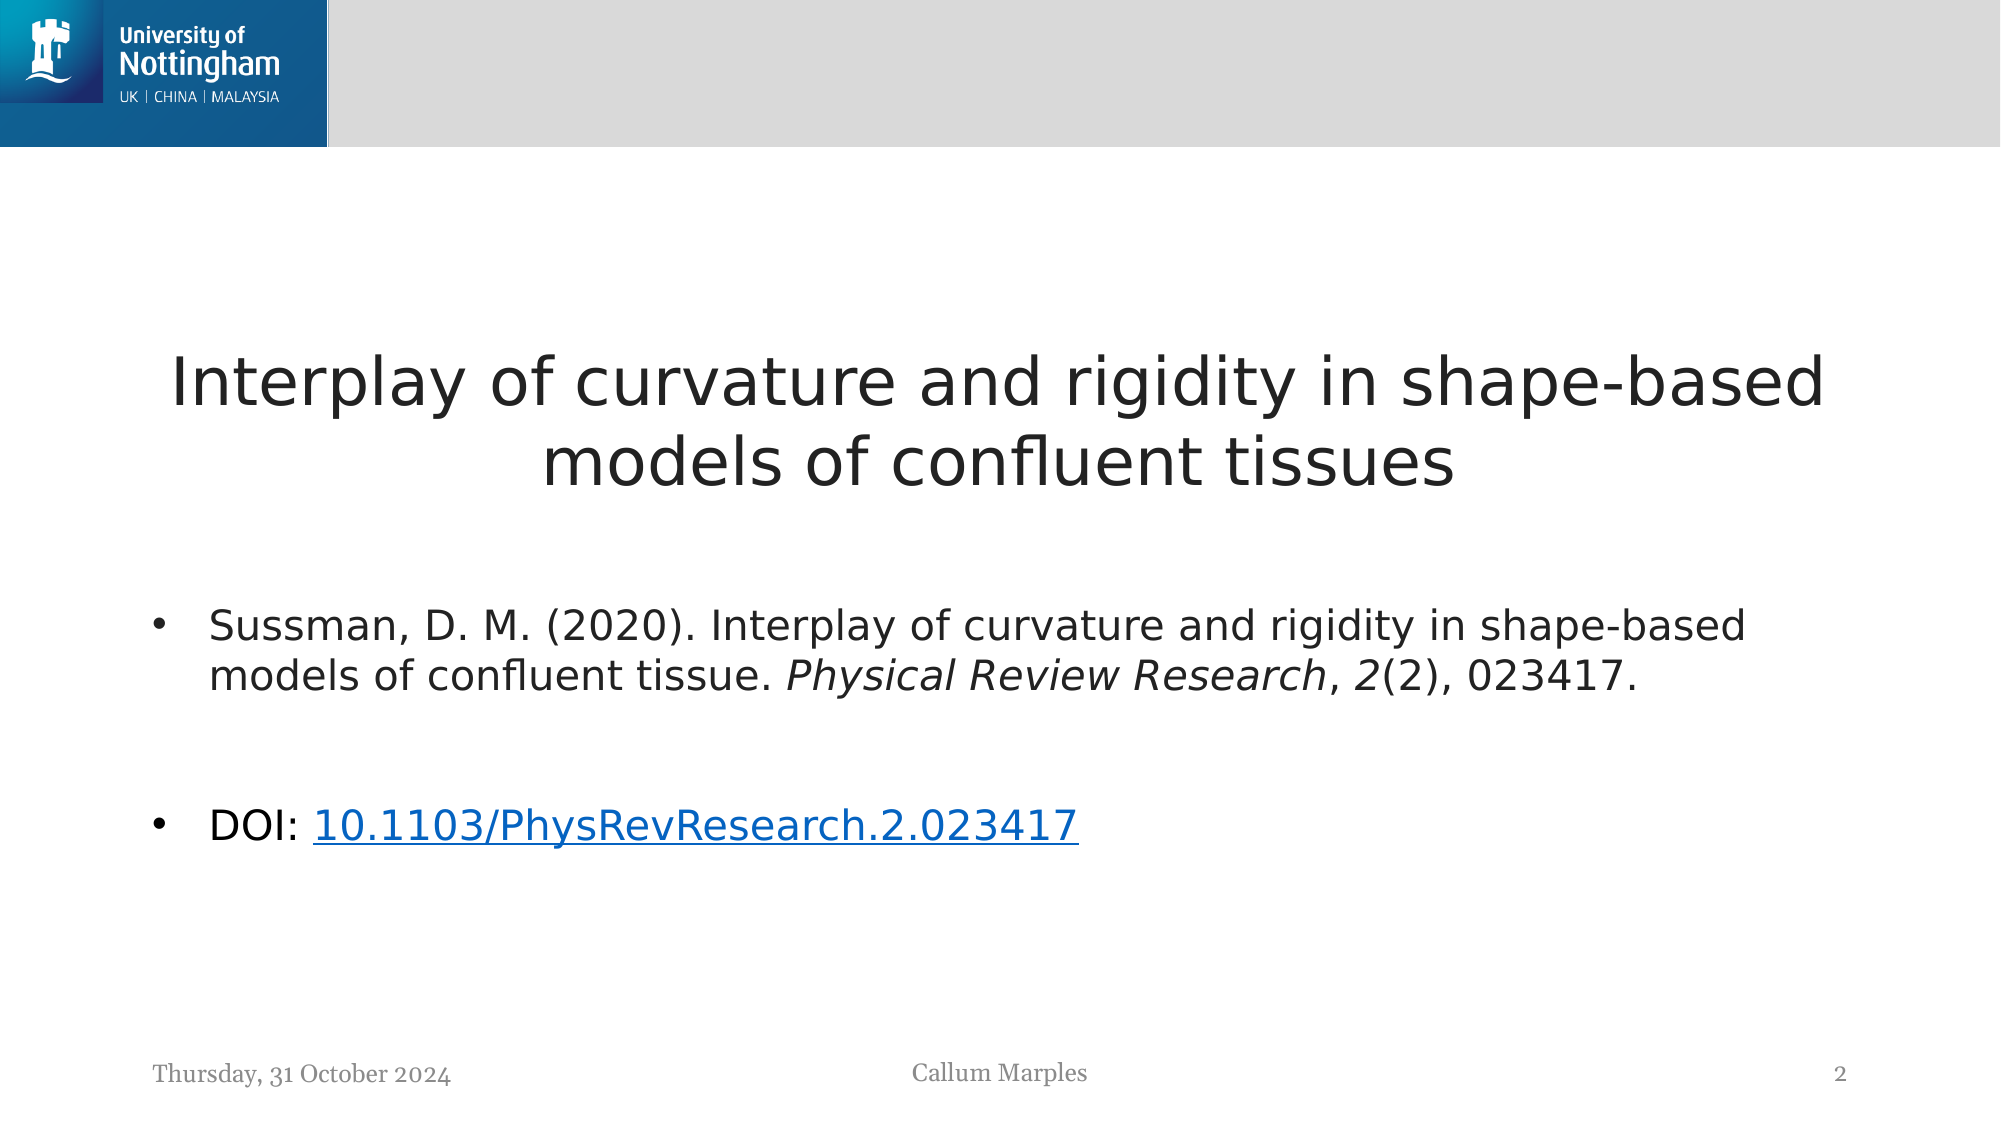

# Today’s Paper
Interplay of curvature and rigidity in shape-based models of confluent tissues

Sussman, D. M. (2020). Interplay of curvature and rigidity in shape-based models of confluent tissue. Physical Review Research, 2(2), 023417.

DOI: 10.1103/PhysRevResearch.2.023417
Thursday, 31 October 2024
Callum Marples
2